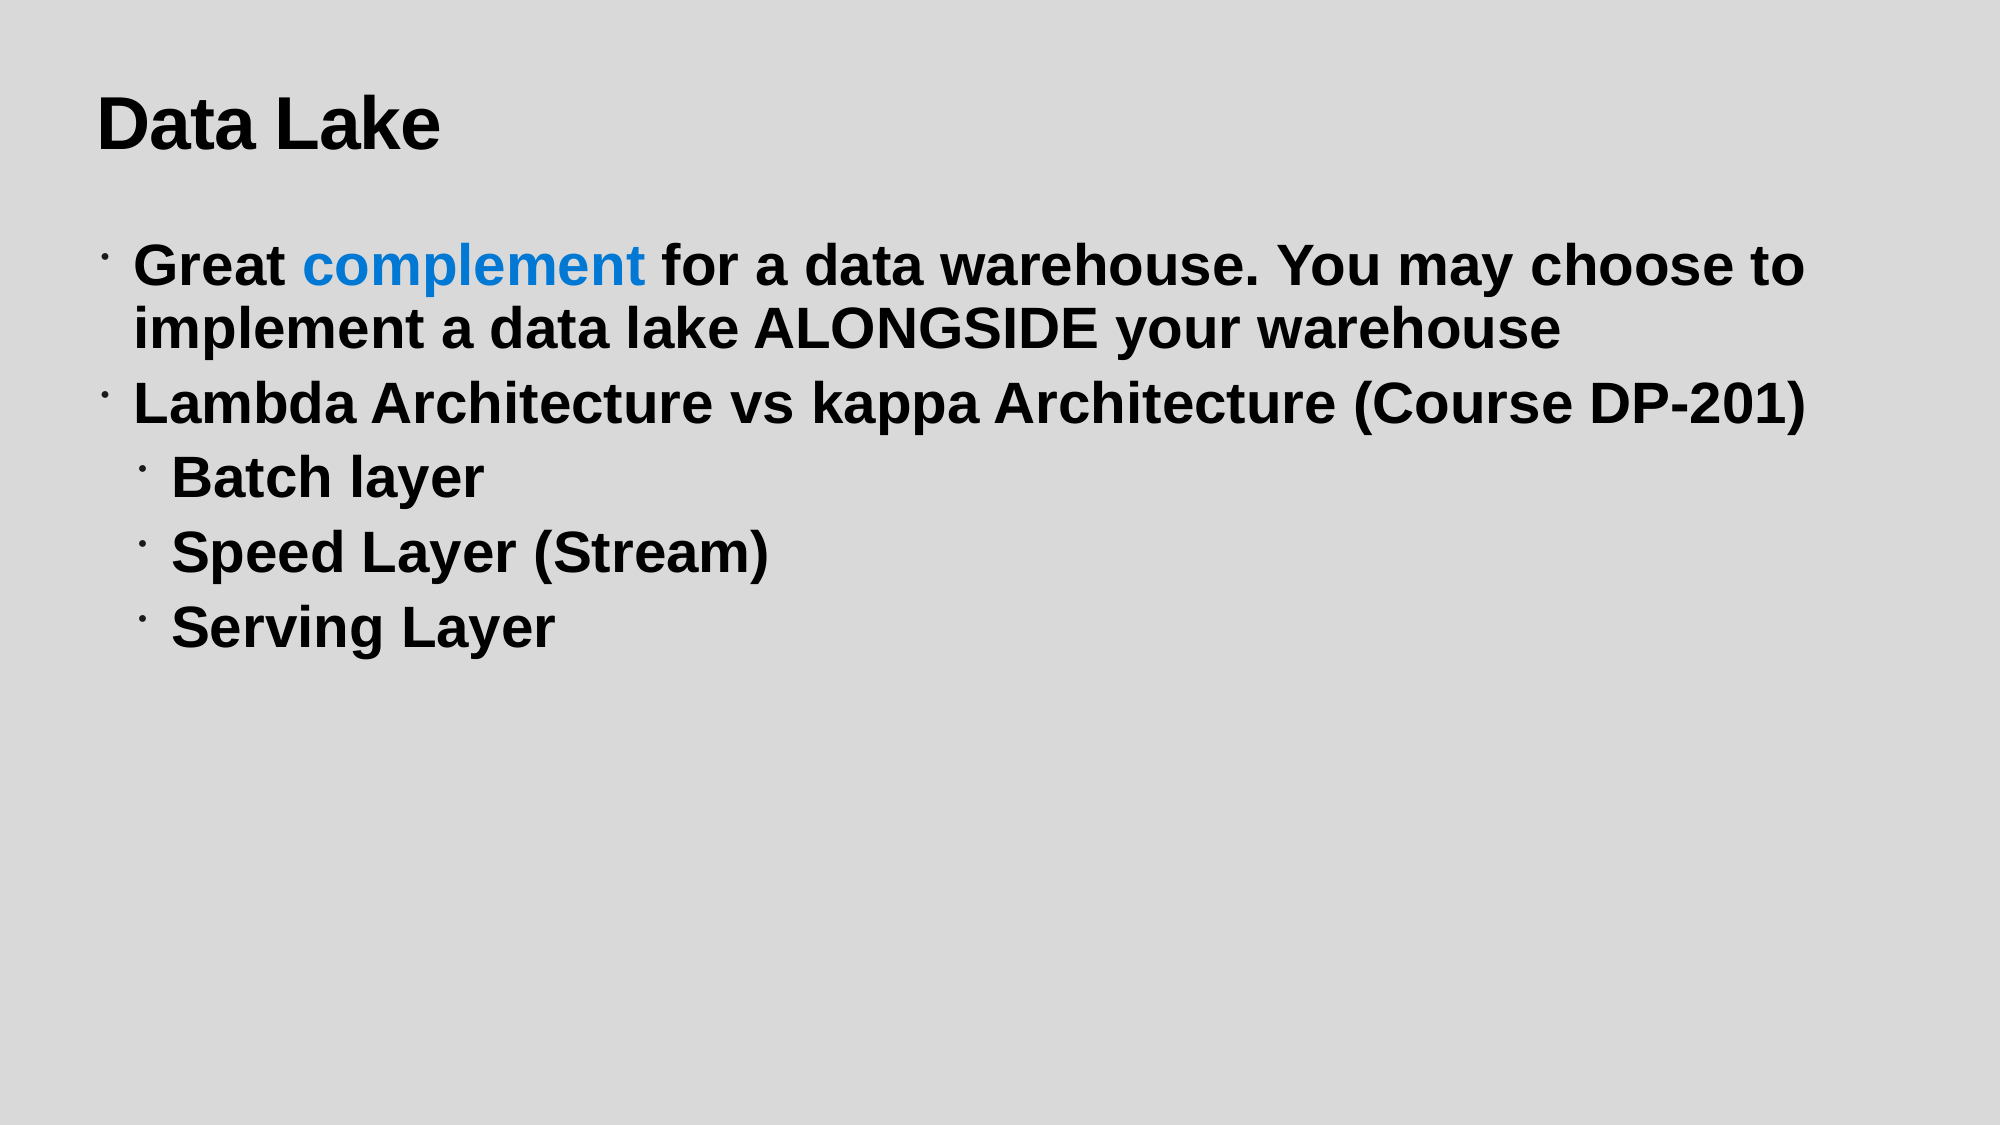

# Data Lake
Great complement for a data warehouse. You may choose to implement a data lake ALONGSIDE your warehouse
Lambda Architecture vs kappa Architecture (Course DP-201)
Batch layer
Speed Layer (Stream)
Serving Layer